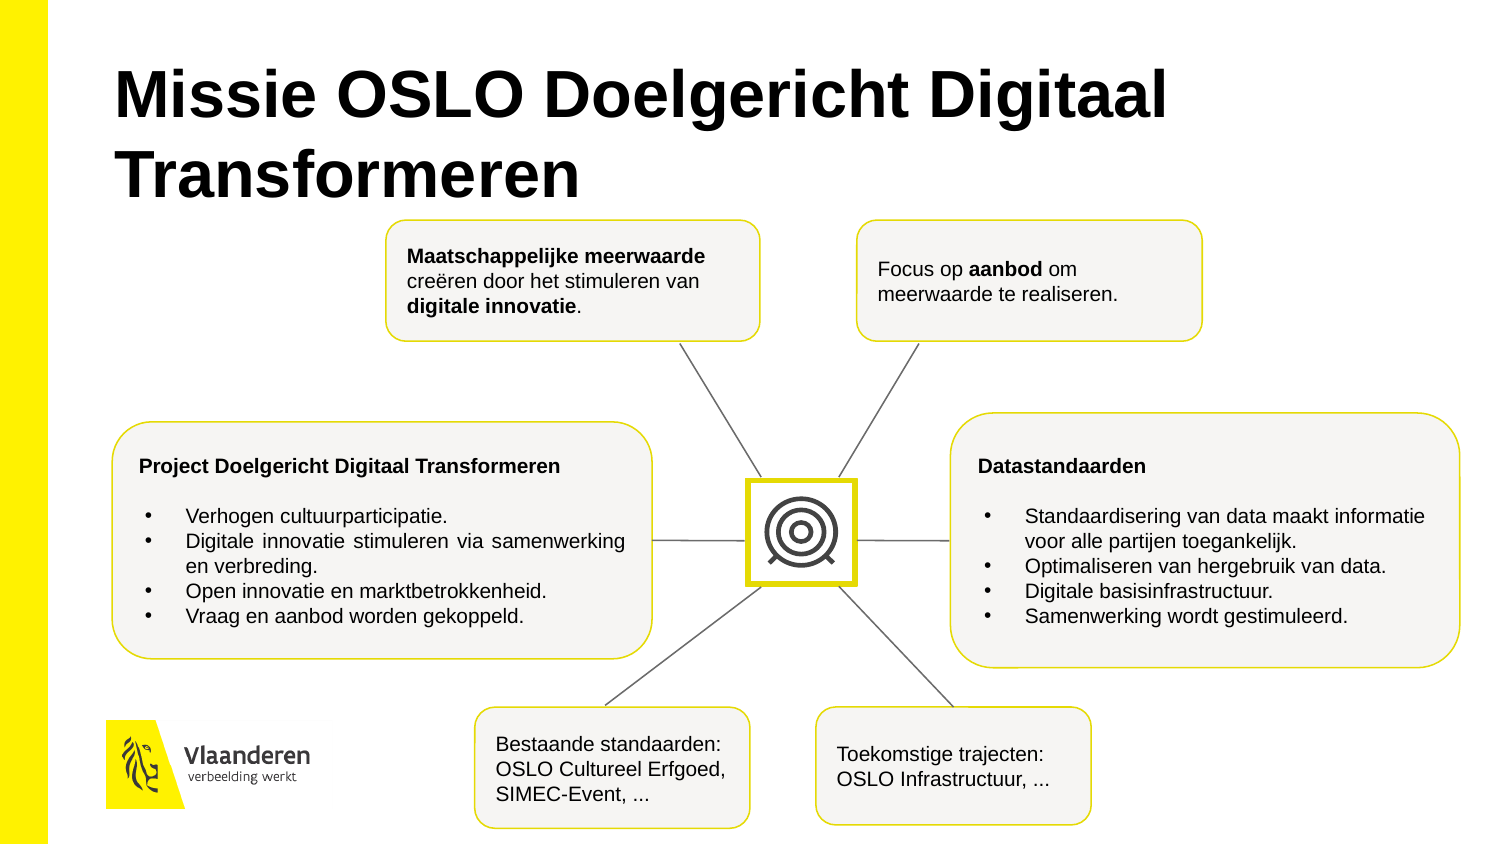

Missie OSLO Doelgericht Digitaal Transformeren
Maatschappelijke meerwaarde creëren door het stimuleren van digitale innovatie.
Focus op aanbod om meerwaarde te realiseren.
Datastandaarden

Standaardisering van data maakt informatie voor alle partijen toegankelijk.
Optimaliseren van hergebruik van data.
Digitale basisinfrastructuur.
Samenwerking wordt gestimuleerd.
Project Doelgericht Digitaal Transformeren

Verhogen cultuurparticipatie.
Digitale innovatie stimuleren via samenwerking en verbreding.
Open innovatie en marktbetrokkenheid.
Vraag en aanbod worden gekoppeld.

Toekomstige trajecten: OSLO Infrastructuur, ...
Bestaande standaarden: OSLO Cultureel Erfgoed, SIMEC-Event, ...